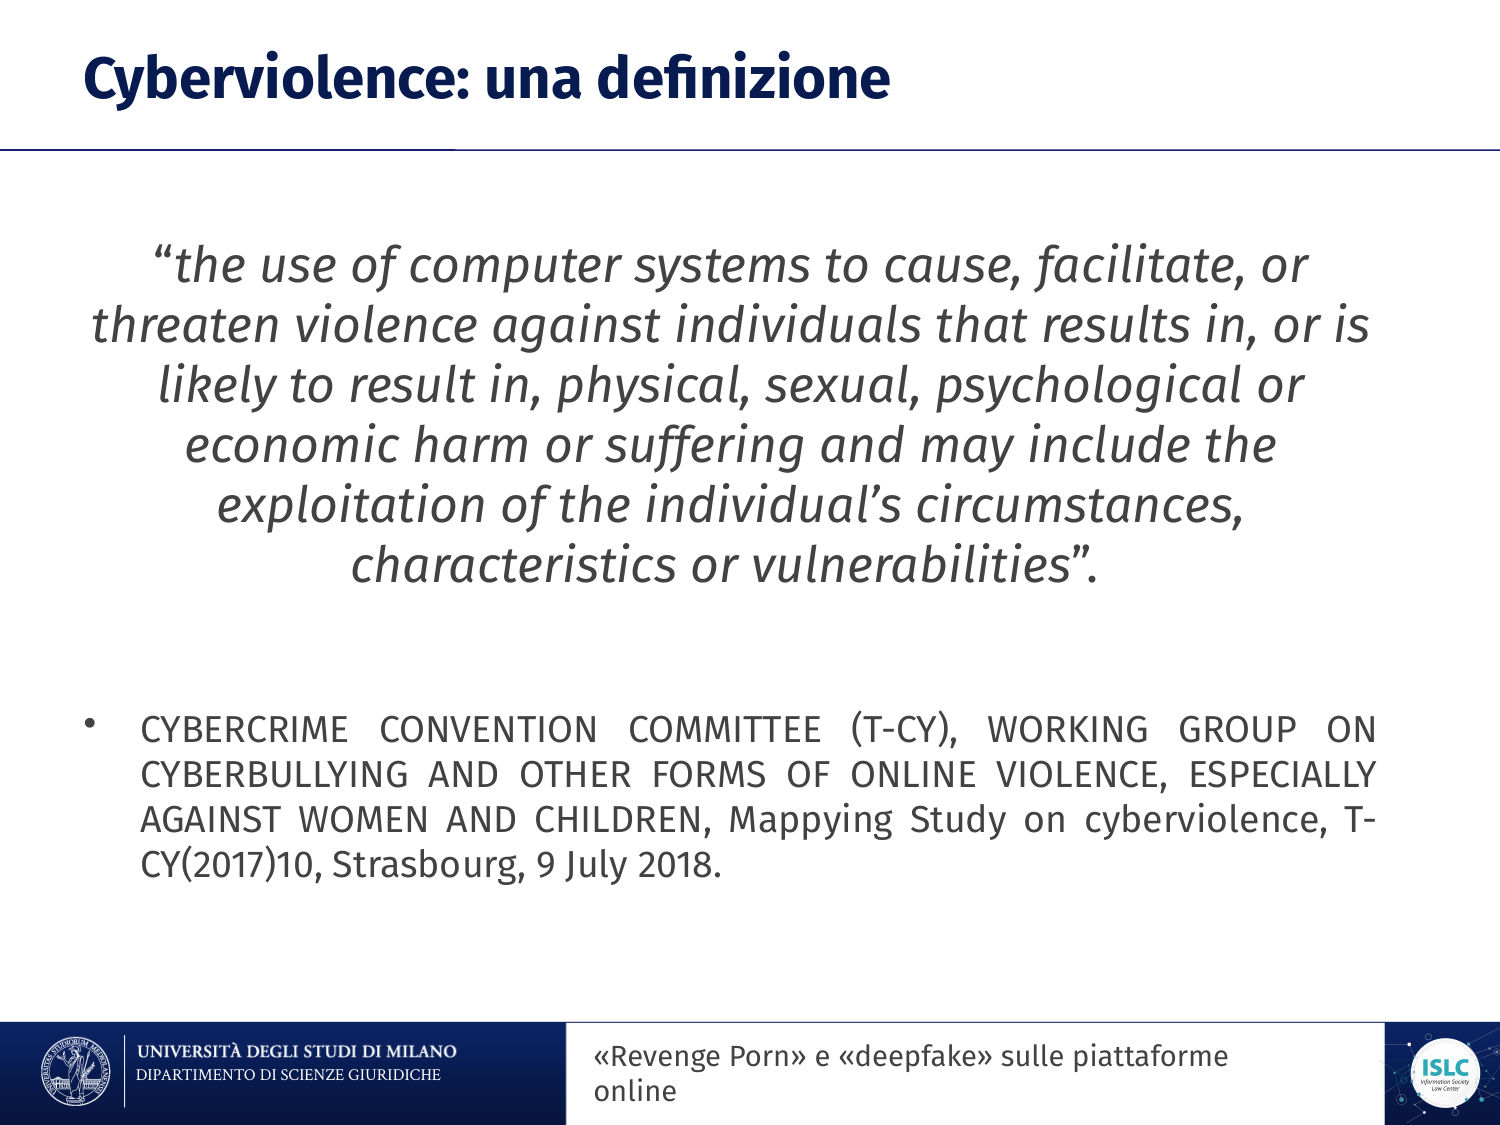

# Cyberviolence: una definizione
“the use of computer systems to cause, facilitate, or threaten violence against individuals that results in, or is likely to result in, physical, sexual, psychological or economic harm or suffering and may include the exploitation of the individual’s circumstances, characteristics or vulnerabilities”.

CYBERCRIME CONVENTION COMMITTEE (T-CY), WORKING GROUP ON CYBERBULLYING AND OTHER FORMS OF ONLINE VIOLENCE, ESPECIALLY AGAINST WOMEN AND CHILDREN, Mappying Study on cyberviolence, T-CY(2017)10, Strasbourg, 9 July 2018.

«Revenge Porn» sulle piattaforme online
«Revenge Porn» e «deepfake» sulle piattaforme online
DIPARTIMENTO DI SCIENZE GIURIDICHE